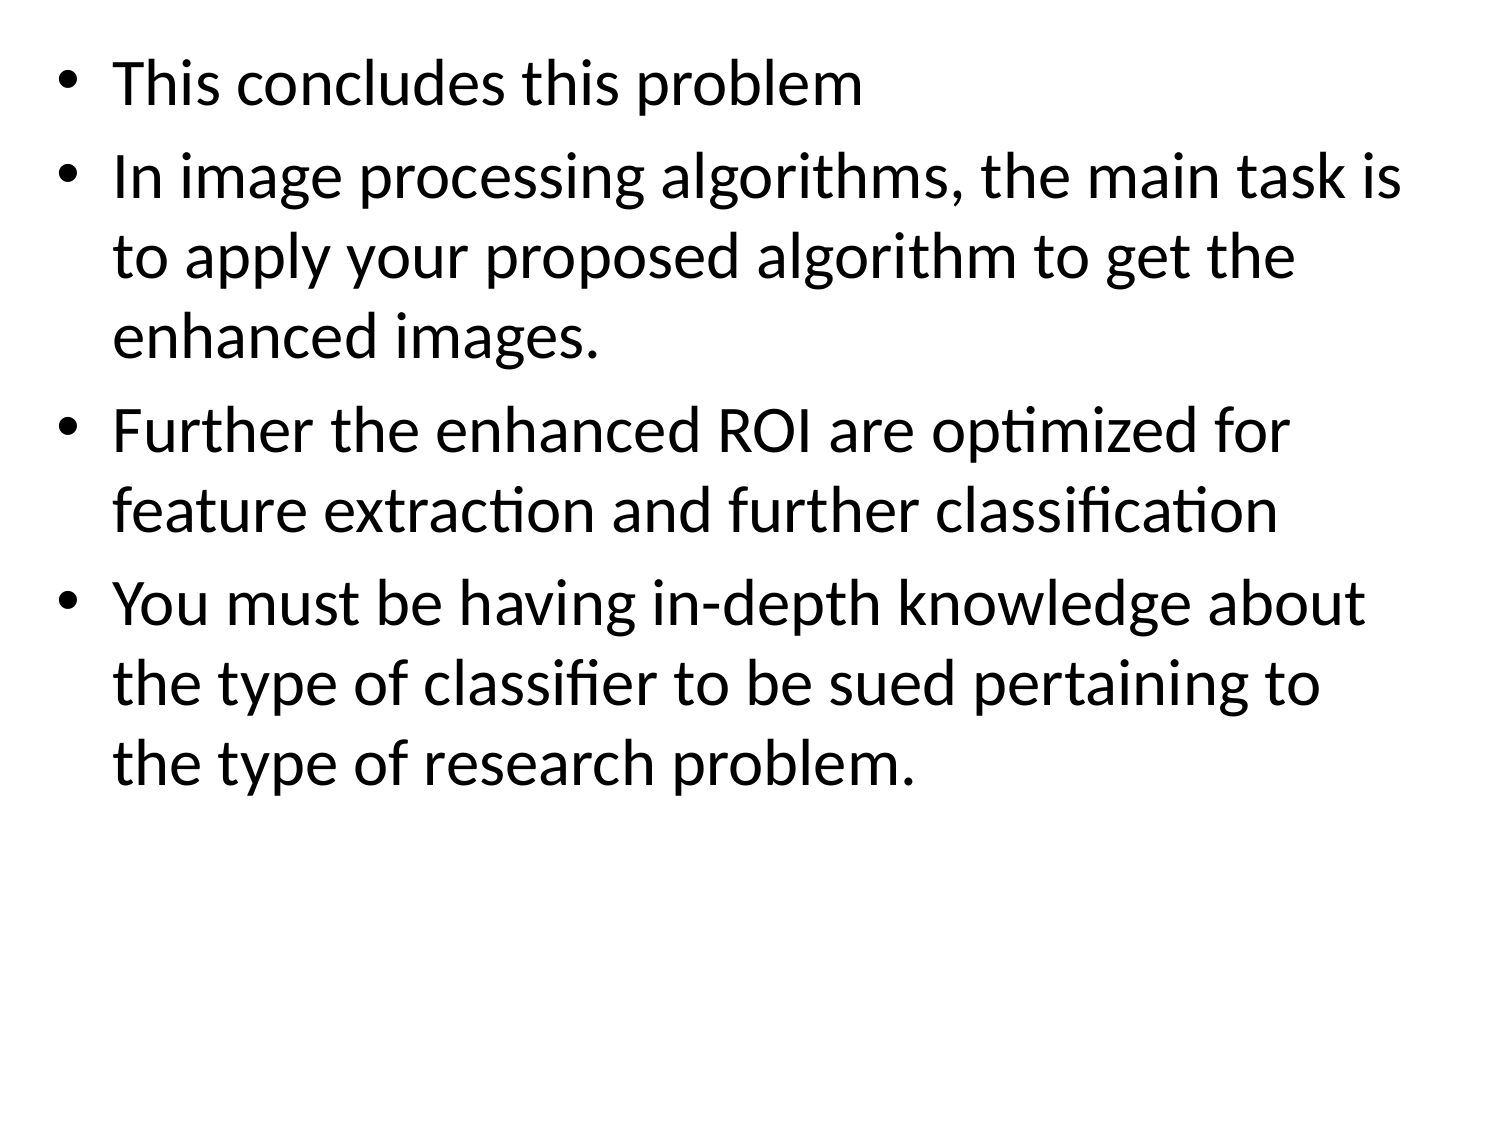

This concludes this problem
In image processing algorithms, the main task is to apply your proposed algorithm to get the enhanced images.
Further the enhanced ROI are optimized for feature extraction and further classification
You must be having in-depth knowledge about the type of classifier to be sued pertaining to the type of research problem.